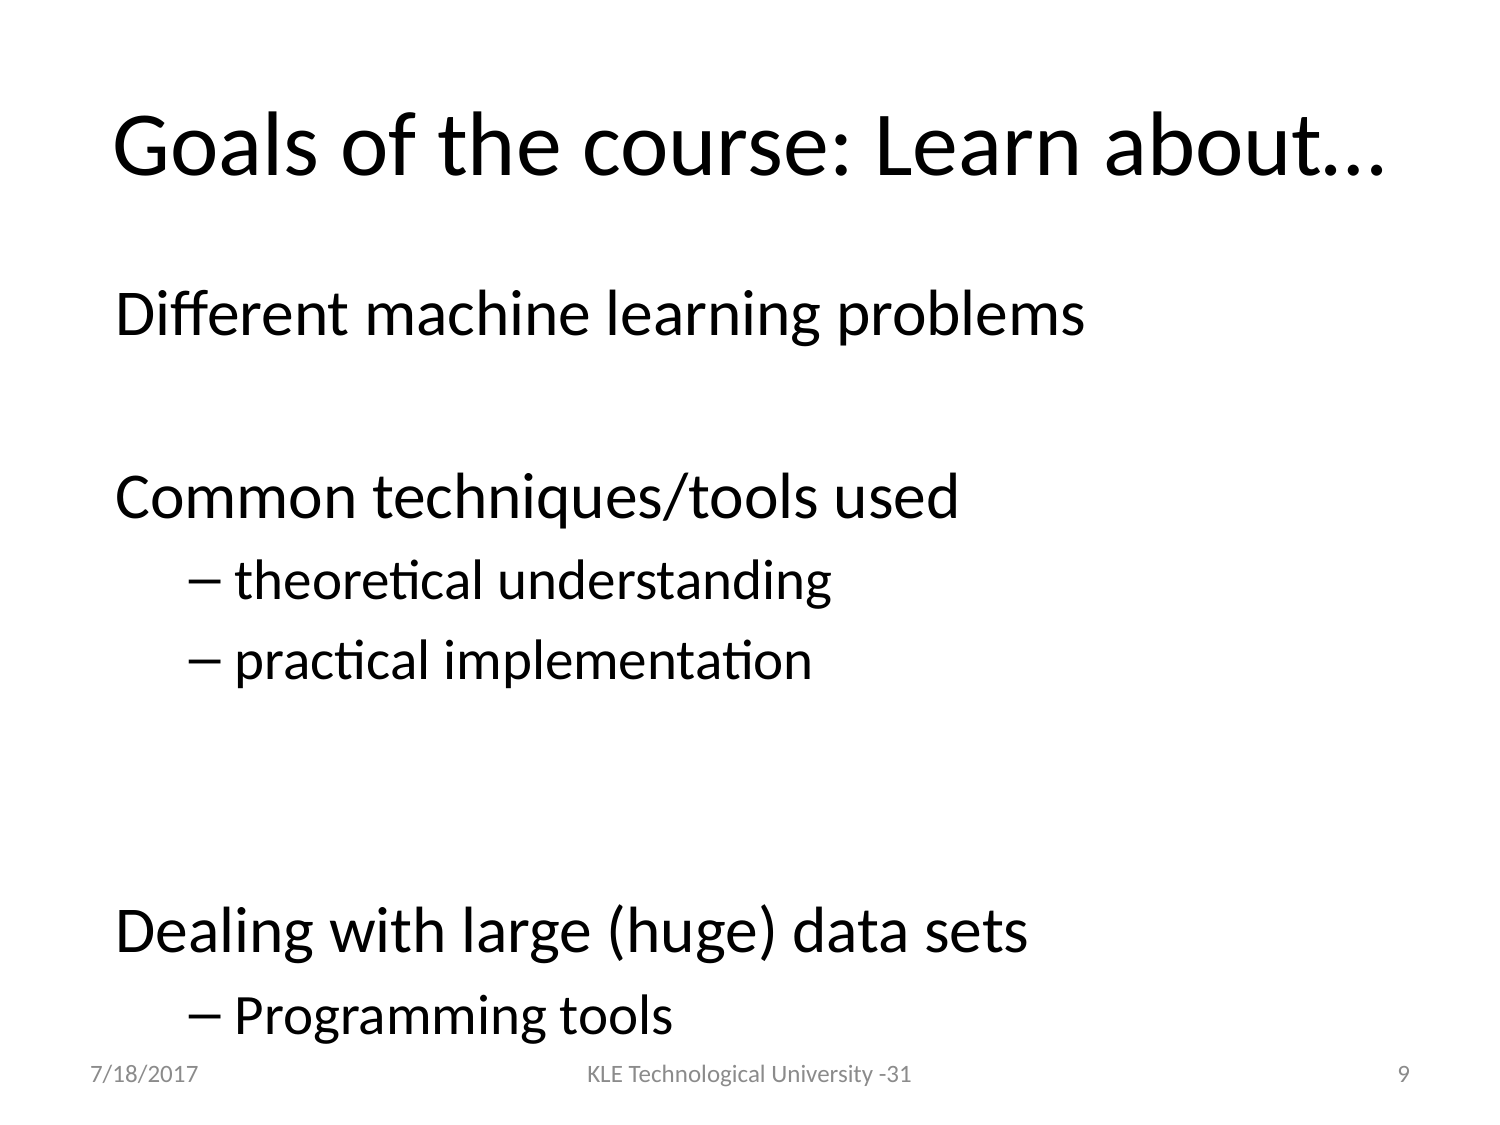

# Goals of the course: Learn about…
Different machine learning problems

Common techniques/tools used
theoretical understanding
practical implementation

Dealing with large (huge) data sets
Programming tools
7/18/2017
KLE Technological University -31
9